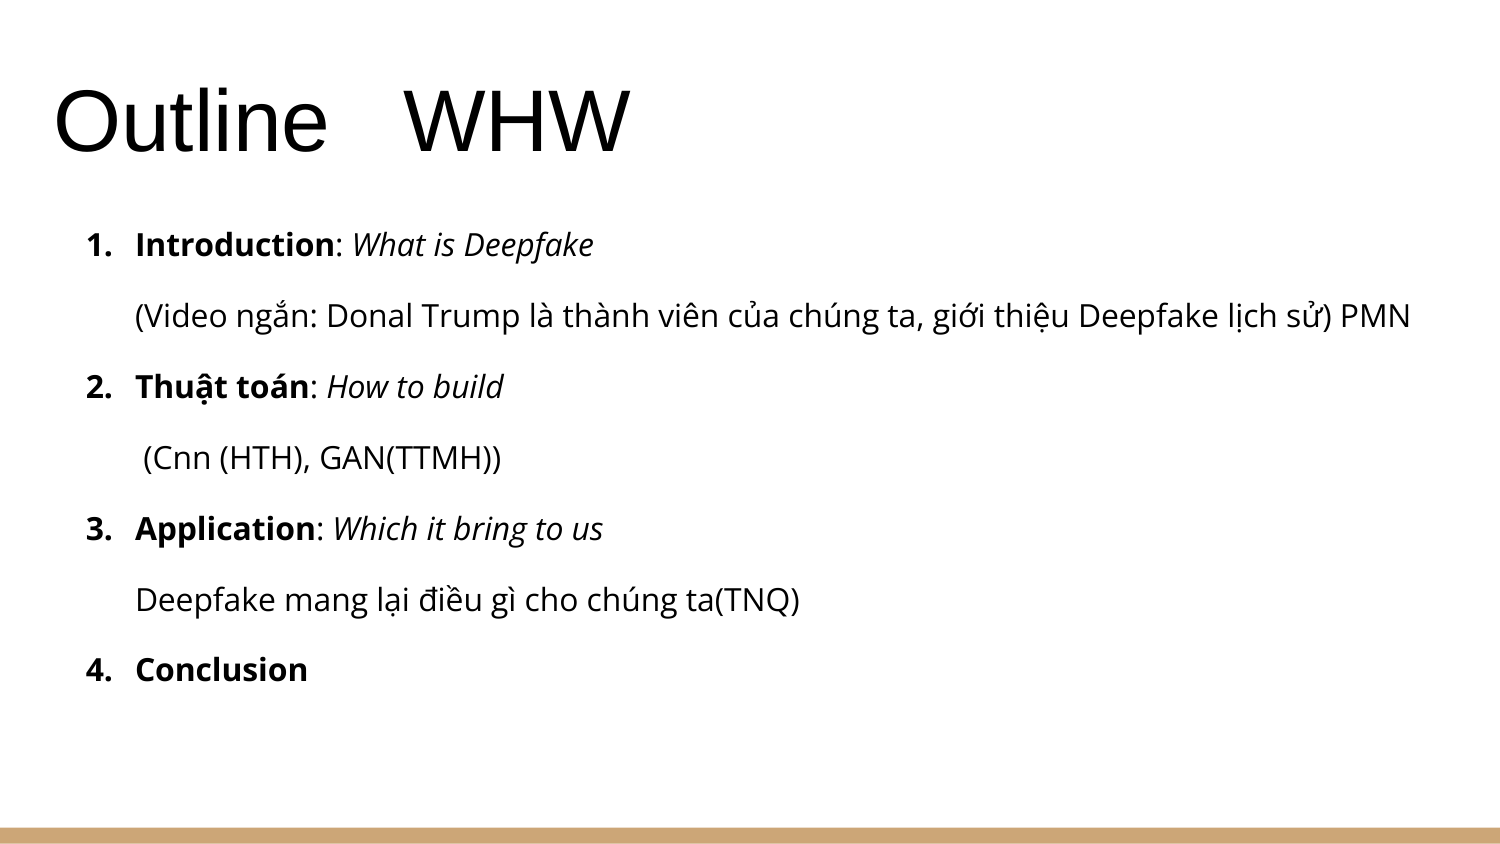

# Outline   WHW
Introduction: What is Deepfake
(Video ngắn: Donal Trump là thành viên của chúng ta, giới thiệu Deepfake lịch sử) PMN
Thuật toán: How to build
 (Cnn (HTH), GAN(TTMH))
Application: Which it bring to us
Deepfake mang lại điều gì cho chúng ta(TNQ)
Conclusion